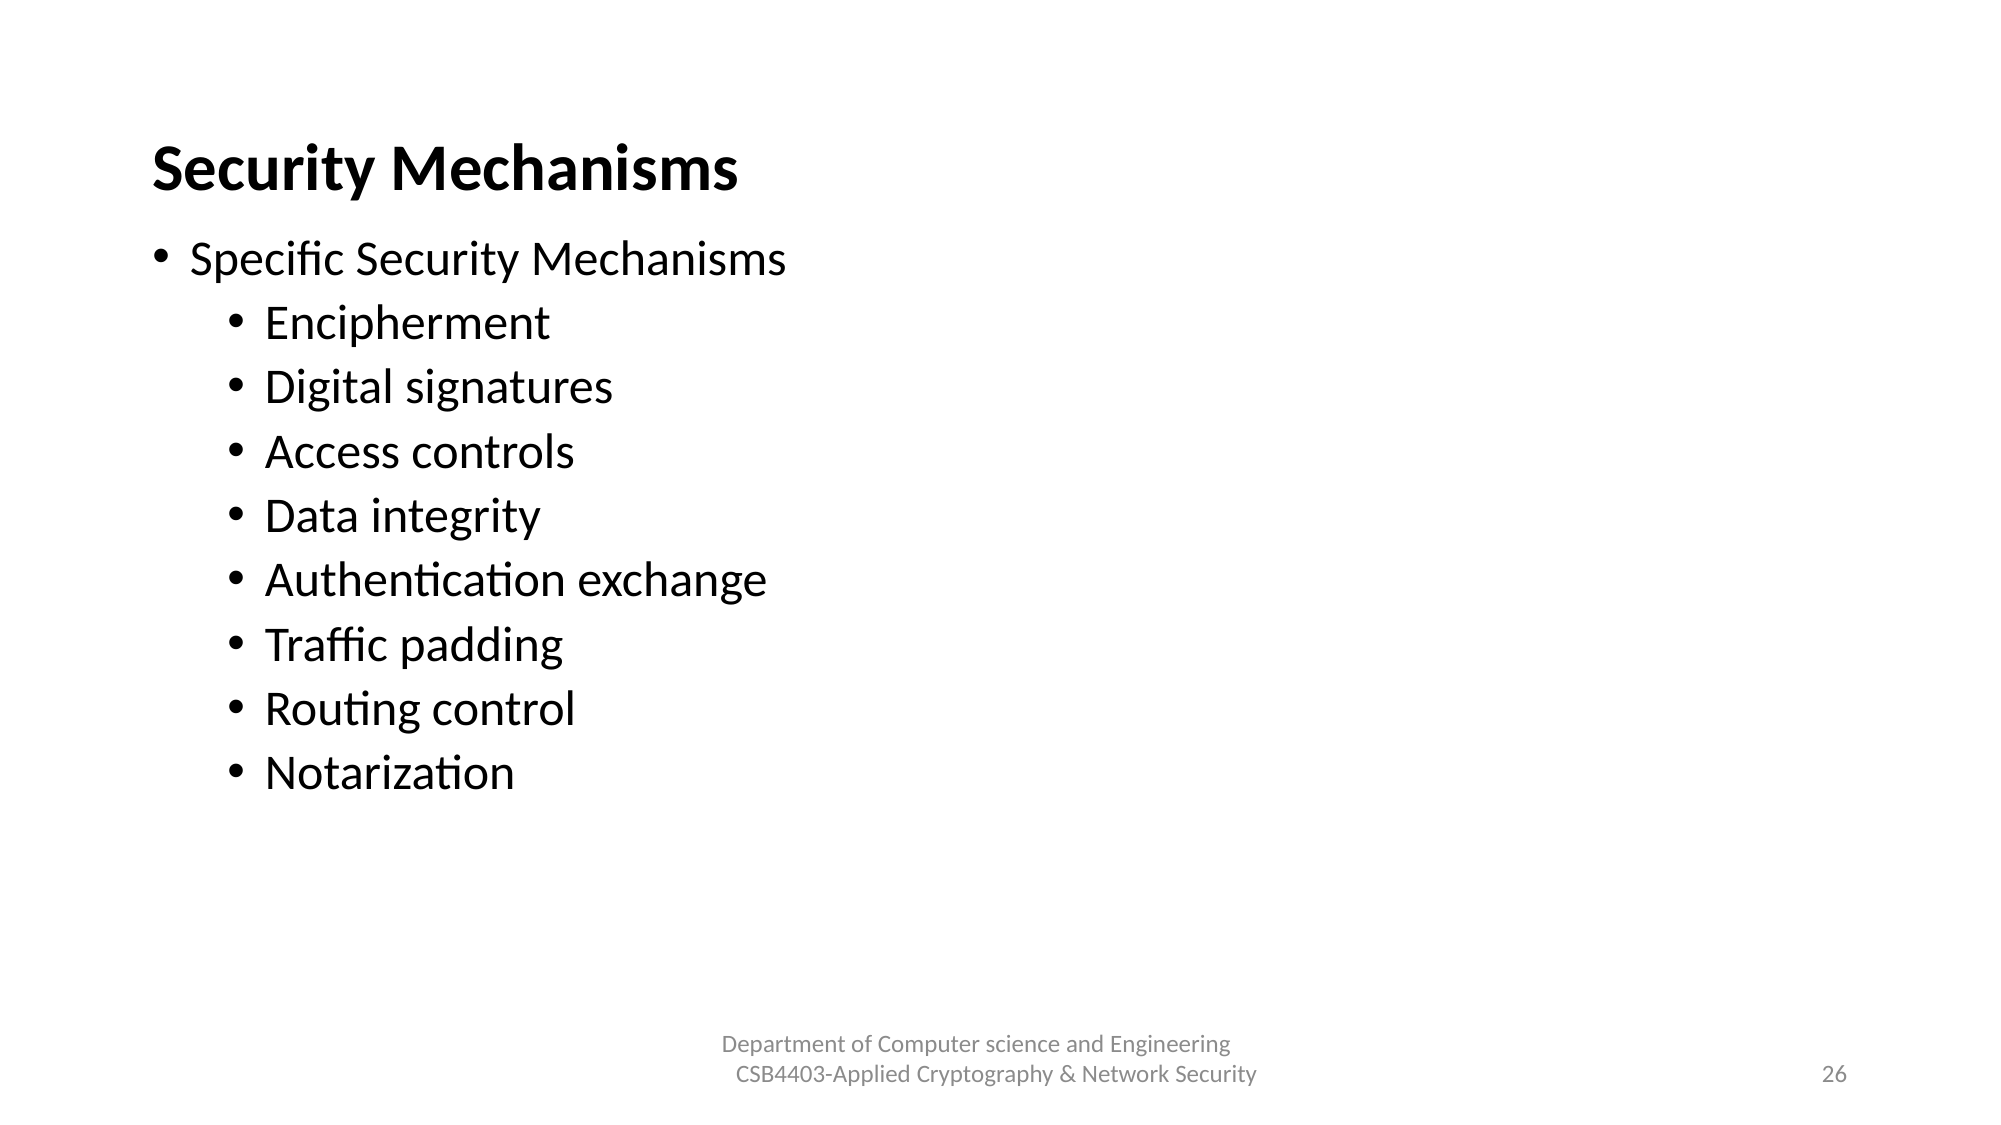

# Security Mechanisms
Specific Security Mechanisms
Encipherment
Digital signatures
Access controls
Data integrity
Authentication exchange
Traffic padding
Routing control
Notarization

Department of Computer science and Engineering         CSB4403-Applied Cryptography & Network Security

26